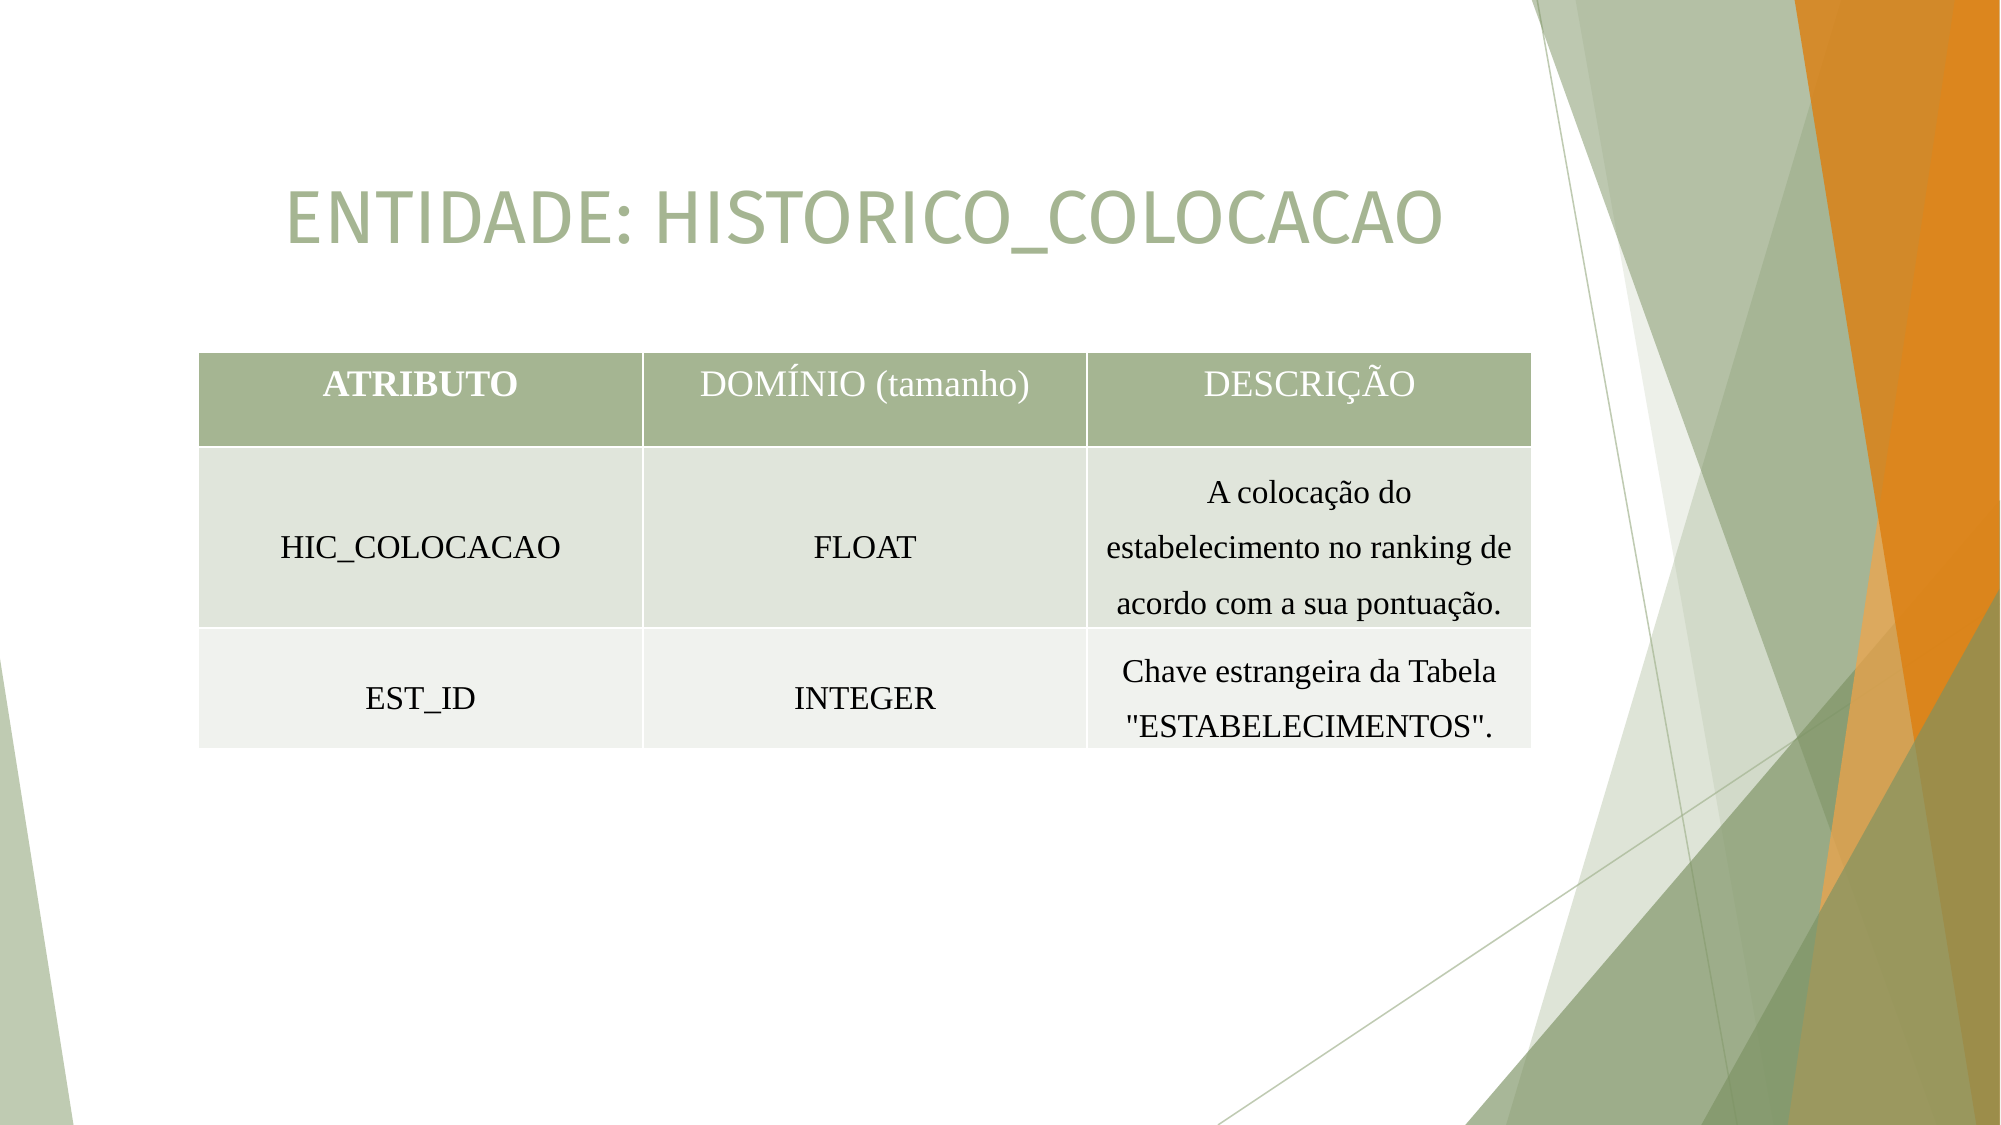

# ENTIDADE: HISTORICO_COLOCACAO
| ATRIBUTO | DOMÍNIO (tamanho) | DESCRIÇÃO |
| --- | --- | --- |
| HIC\_COLOCACAO | FLOAT | A colocação do estabelecimento no ranking de acordo com a sua pontuação. |
| EST\_ID | INTEGER | Chave estrangeira da Tabela "ESTABELECIMENTOS". |